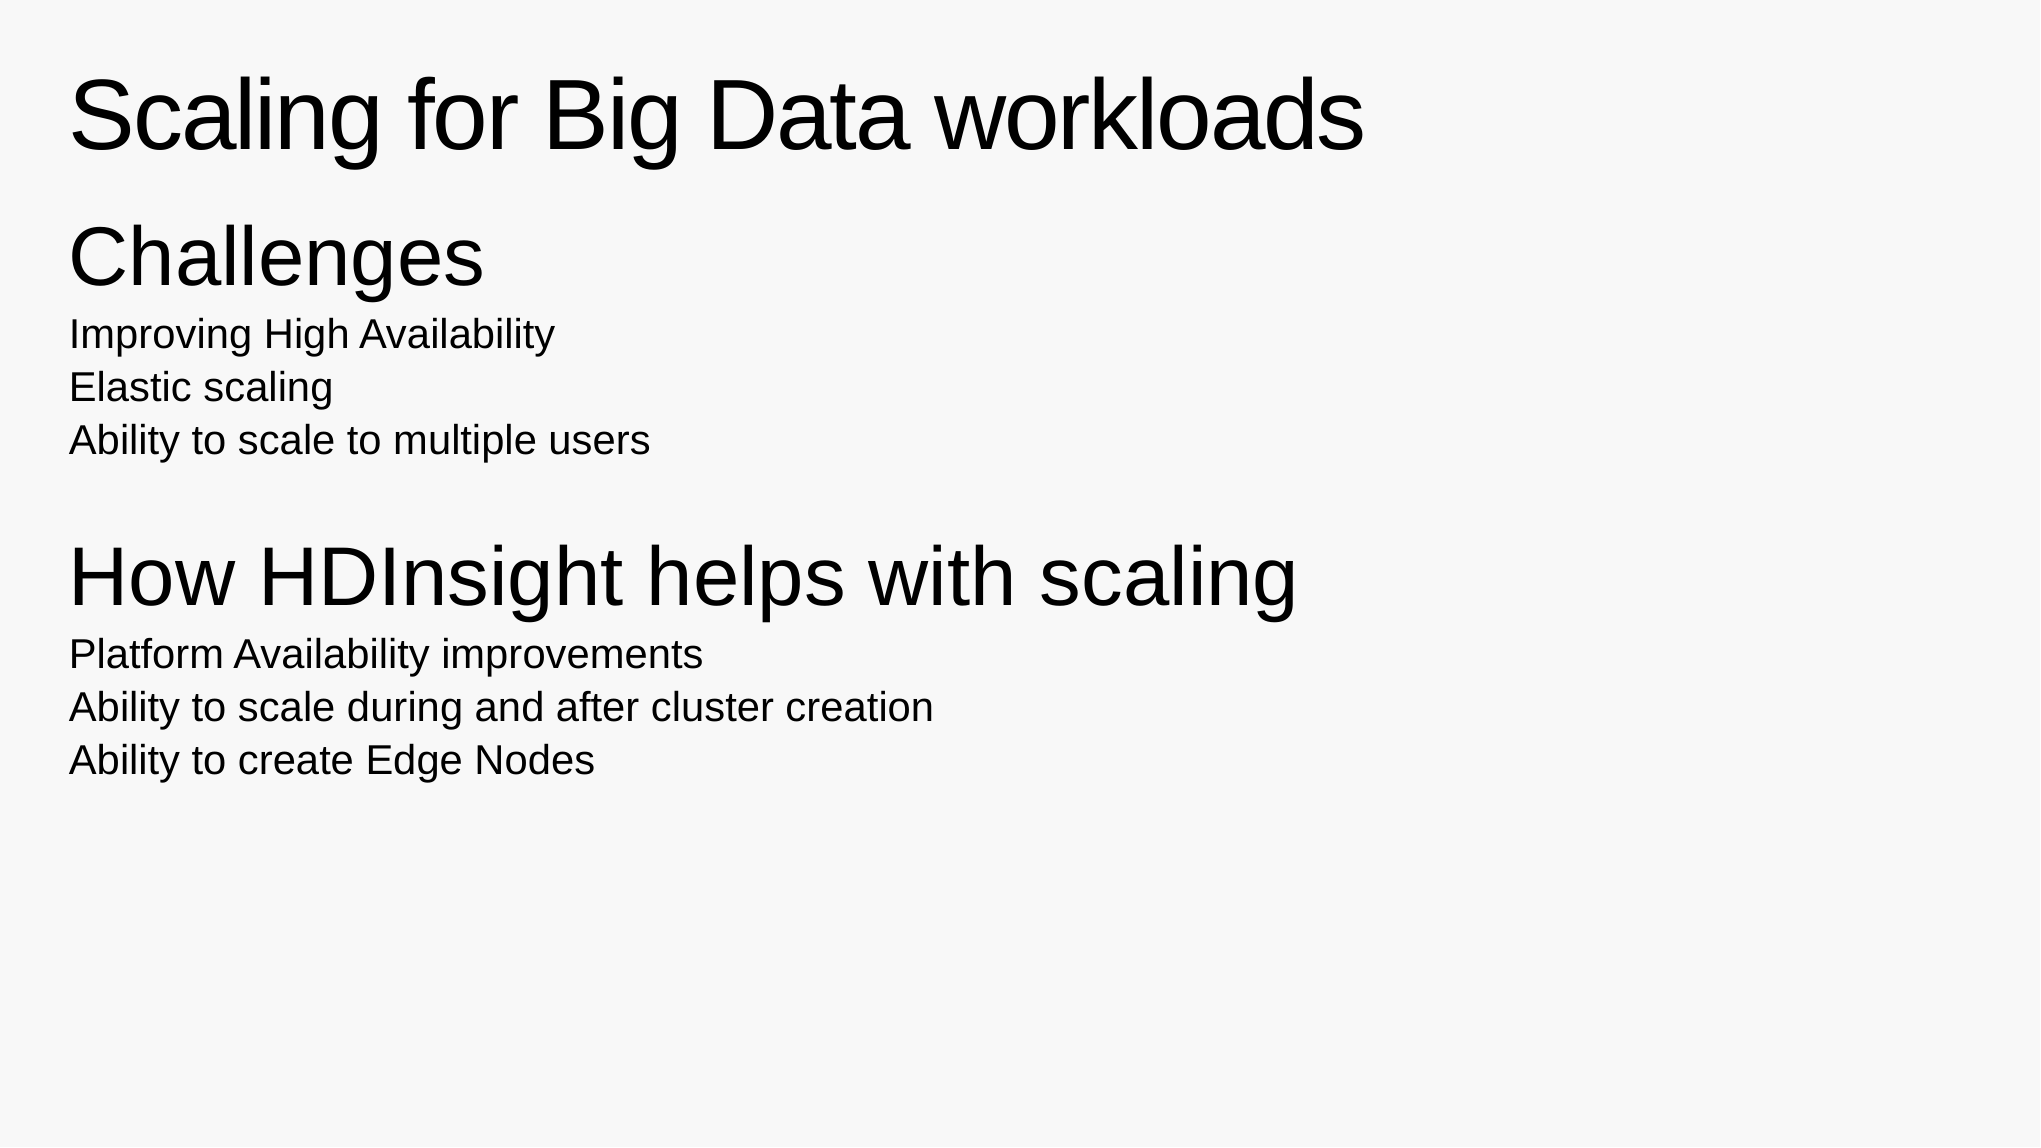

# Scaling for Big Data workloads
Challenges
Improving High Availability
Elastic scaling
Ability to scale to multiple users

How HDInsight helps with scaling
Platform Availability improvements
Ability to scale during and after cluster creation
Ability to create Edge Nodes